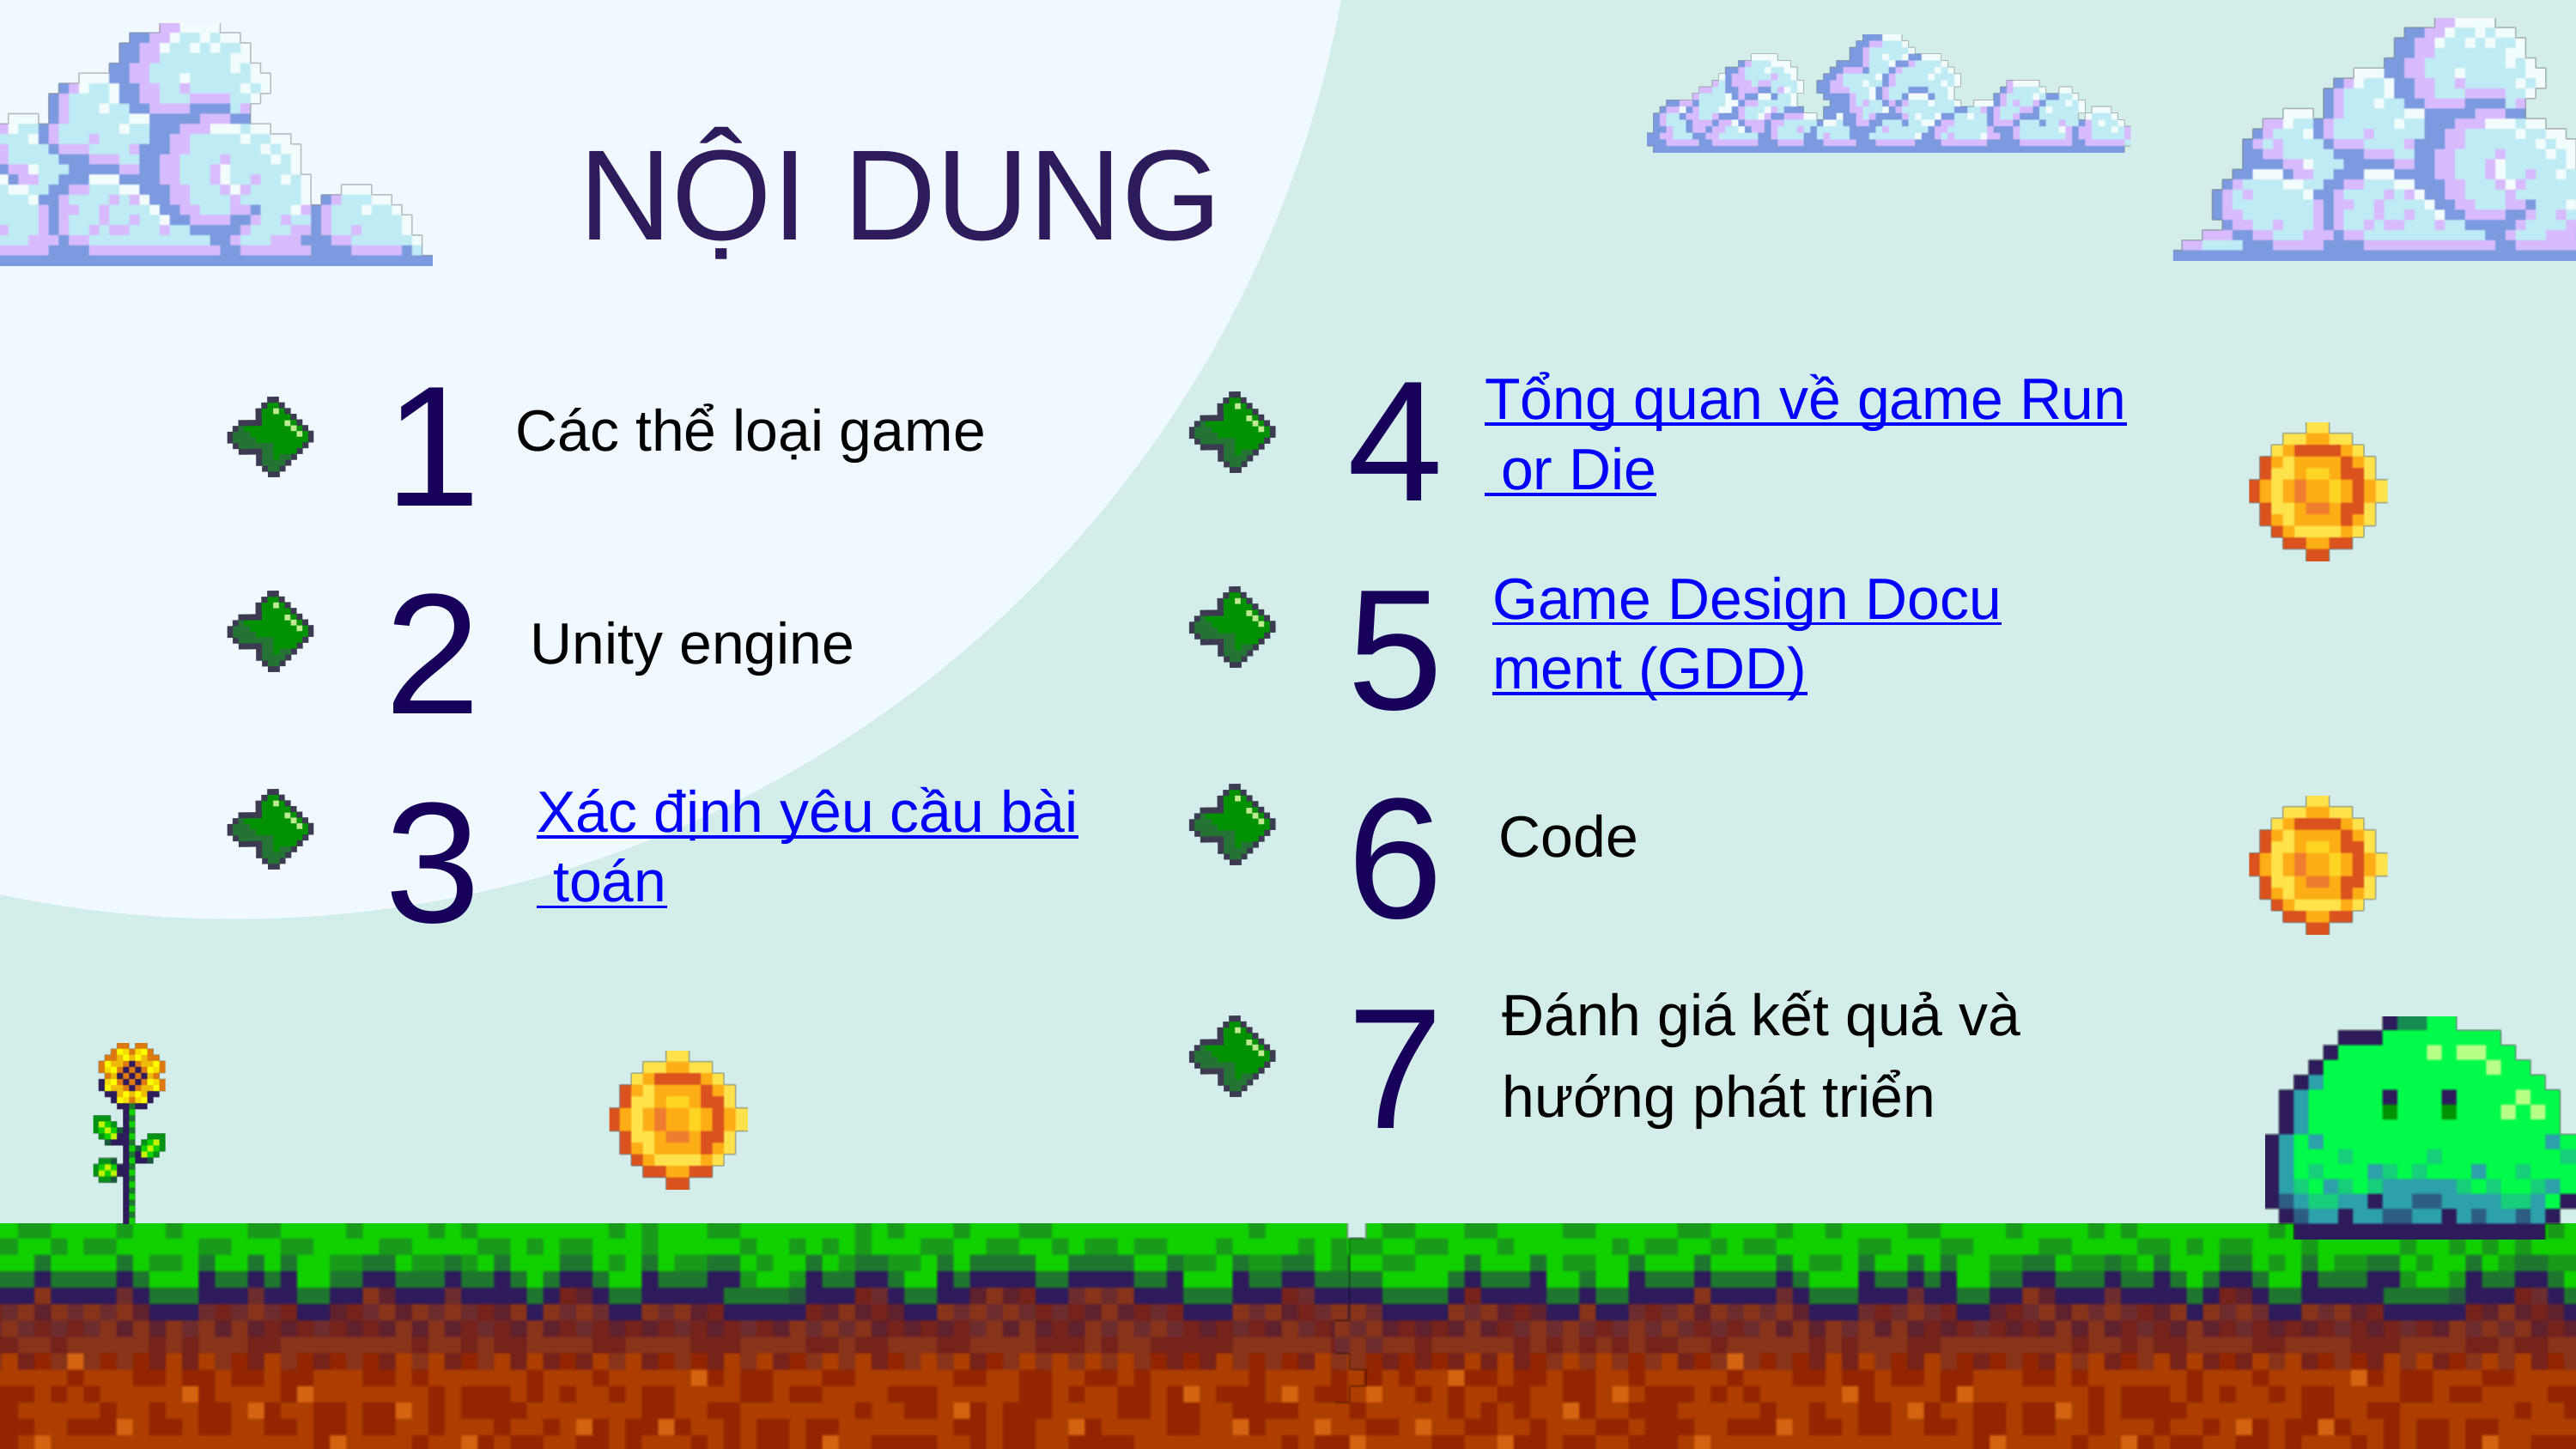

NỘI DUNG
4
1
Tổng quan về game Run or Die
Các thể loại game

5
2
Game Design Document (GDD)

Unity engine
6
3
Xác định yêu cầu bài toán

Code

7
Đánh giá kết quả và hướng phát triển